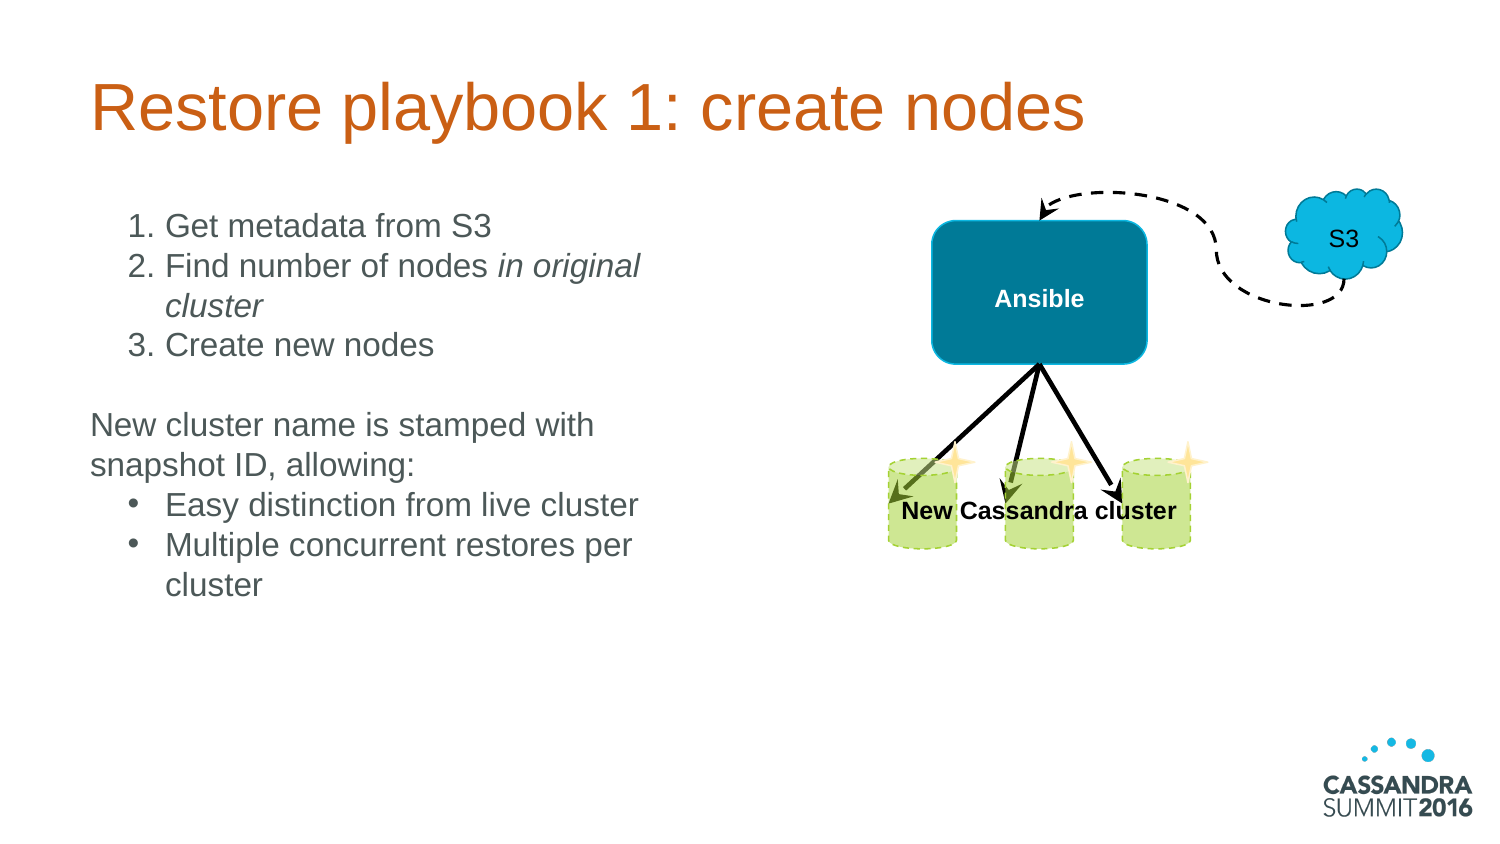

# Restore playbook 1: create nodes
Get metadata from S3
Find number of nodes in original cluster
Create new nodes

New cluster name is stamped with snapshot ID, allowing:
Easy distinction from live cluster
Multiple concurrent restores per cluster

S3

Ansible

New Cassandra cluster